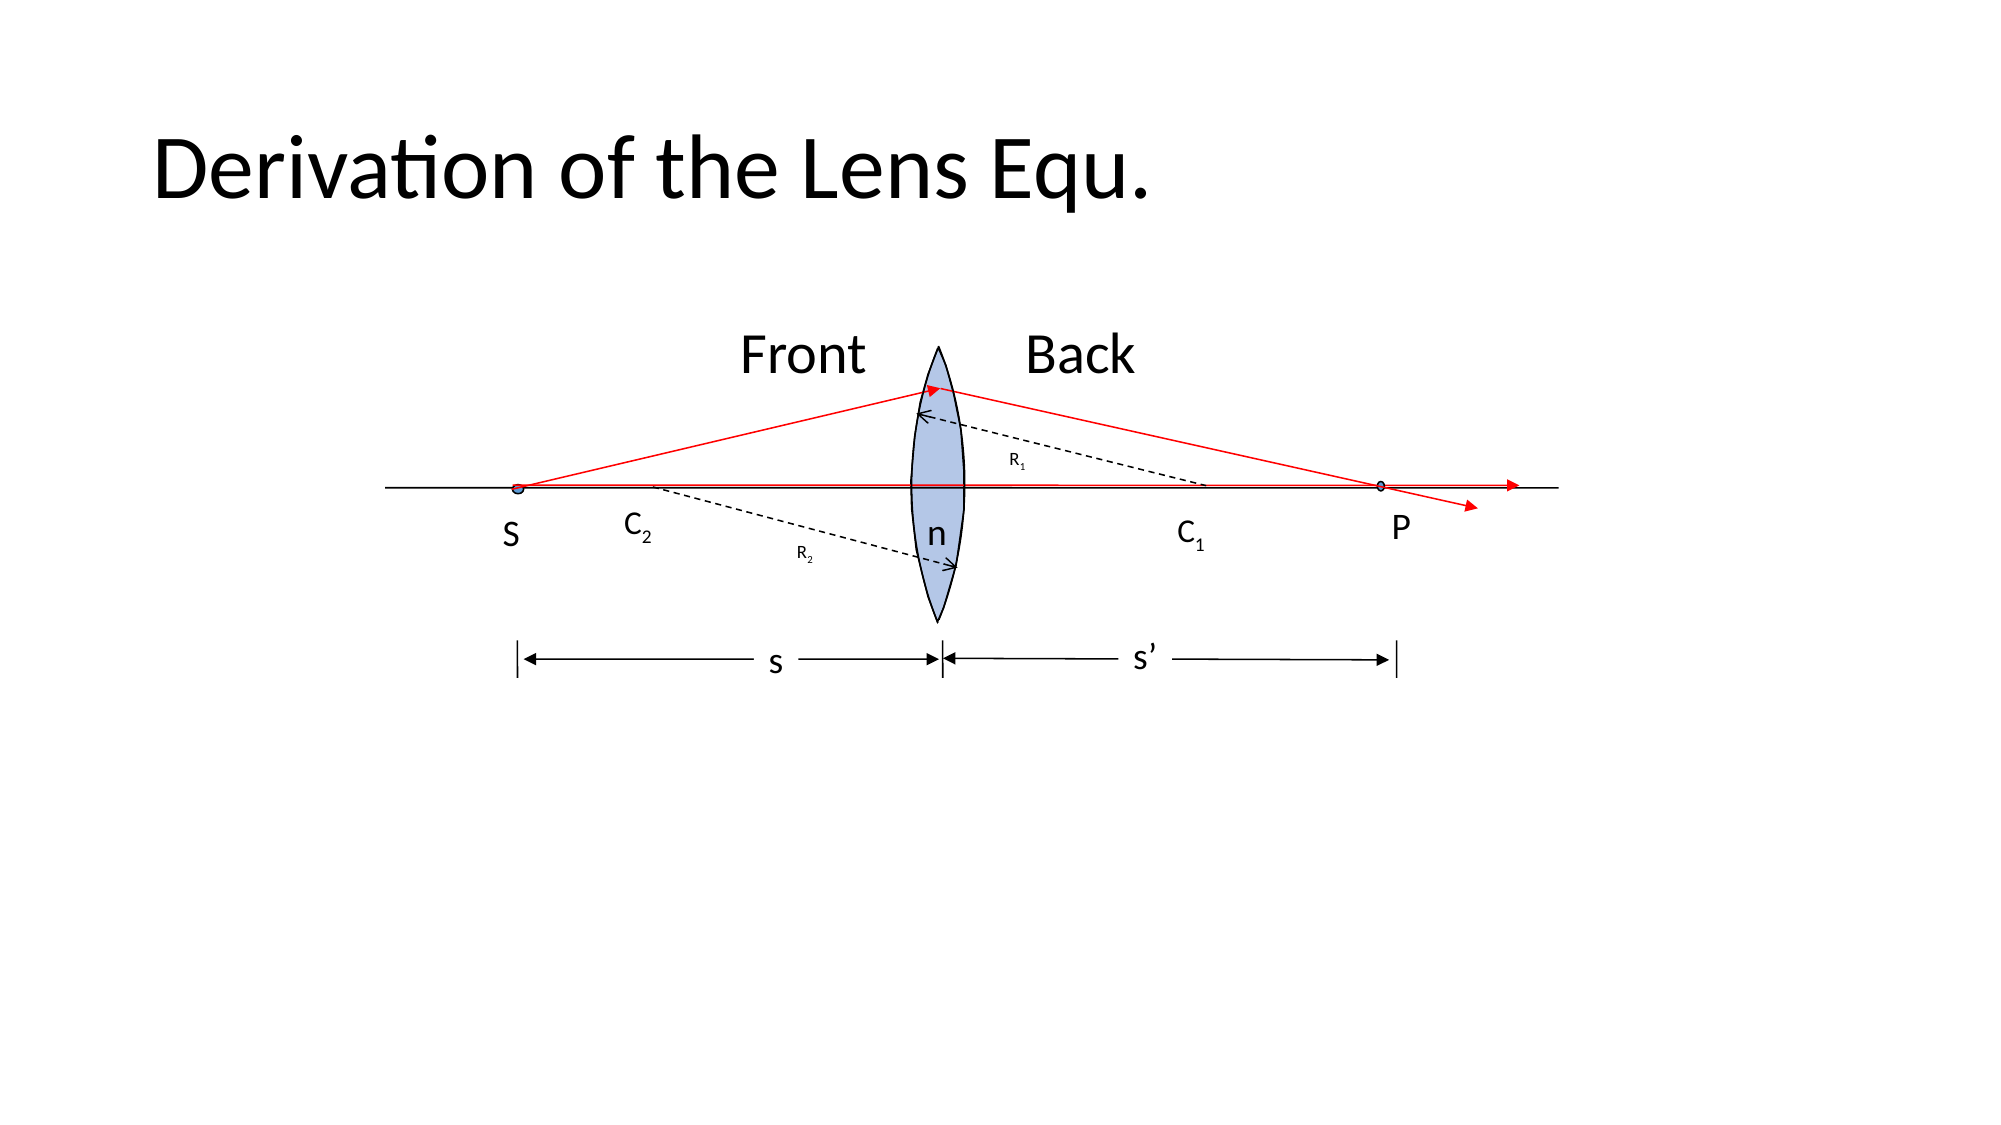

# Derivation of the Lens Equ.
Front
Back

R1

C2
P
n
S
C1
R2
s’
s